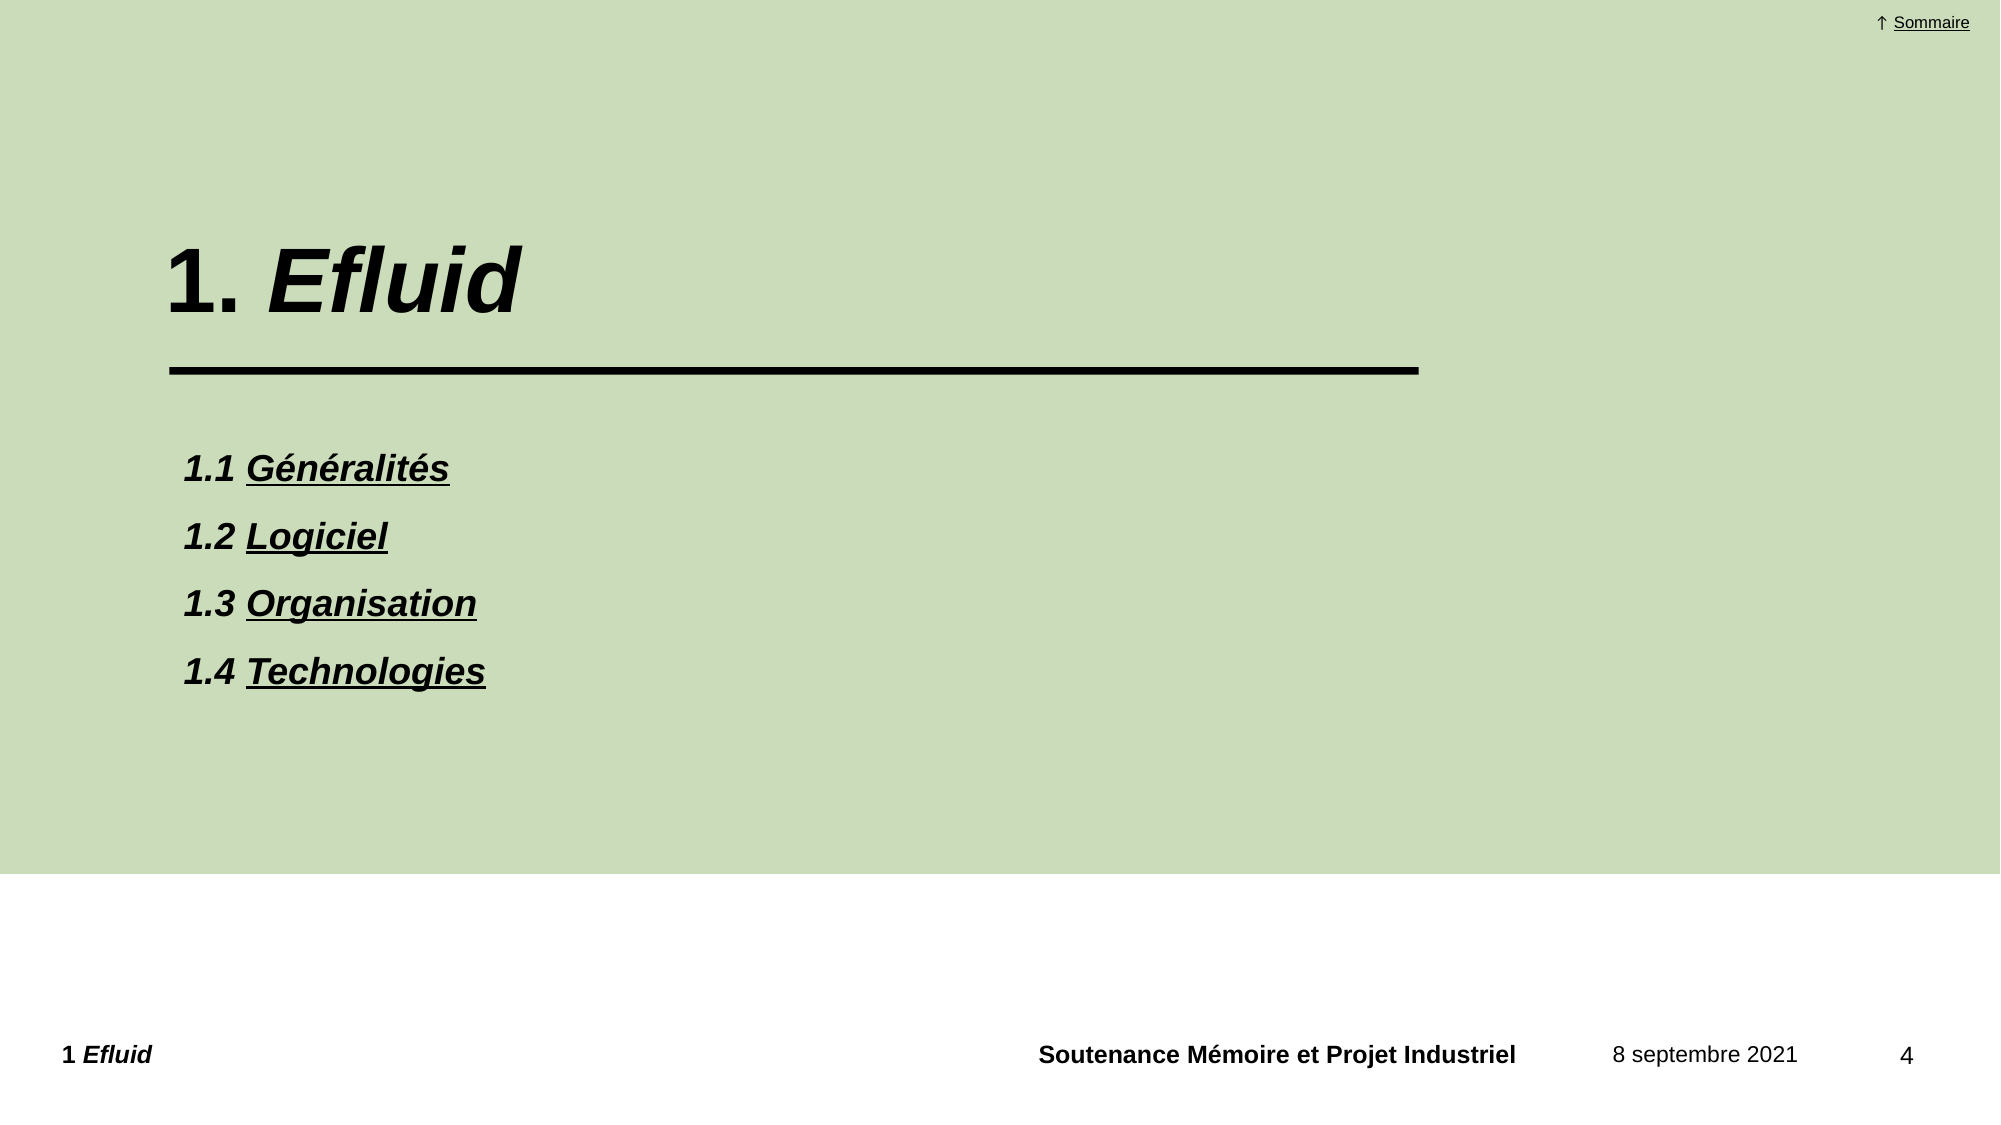

↑ Sommaire
# 1. Efluid

1.1 Généralités
1.2 Logiciel
1.3 Organisation
1.4 Technologies
Soutenance Mémoire et Projet Industriel
4
1 Efluid
8 septembre 2021